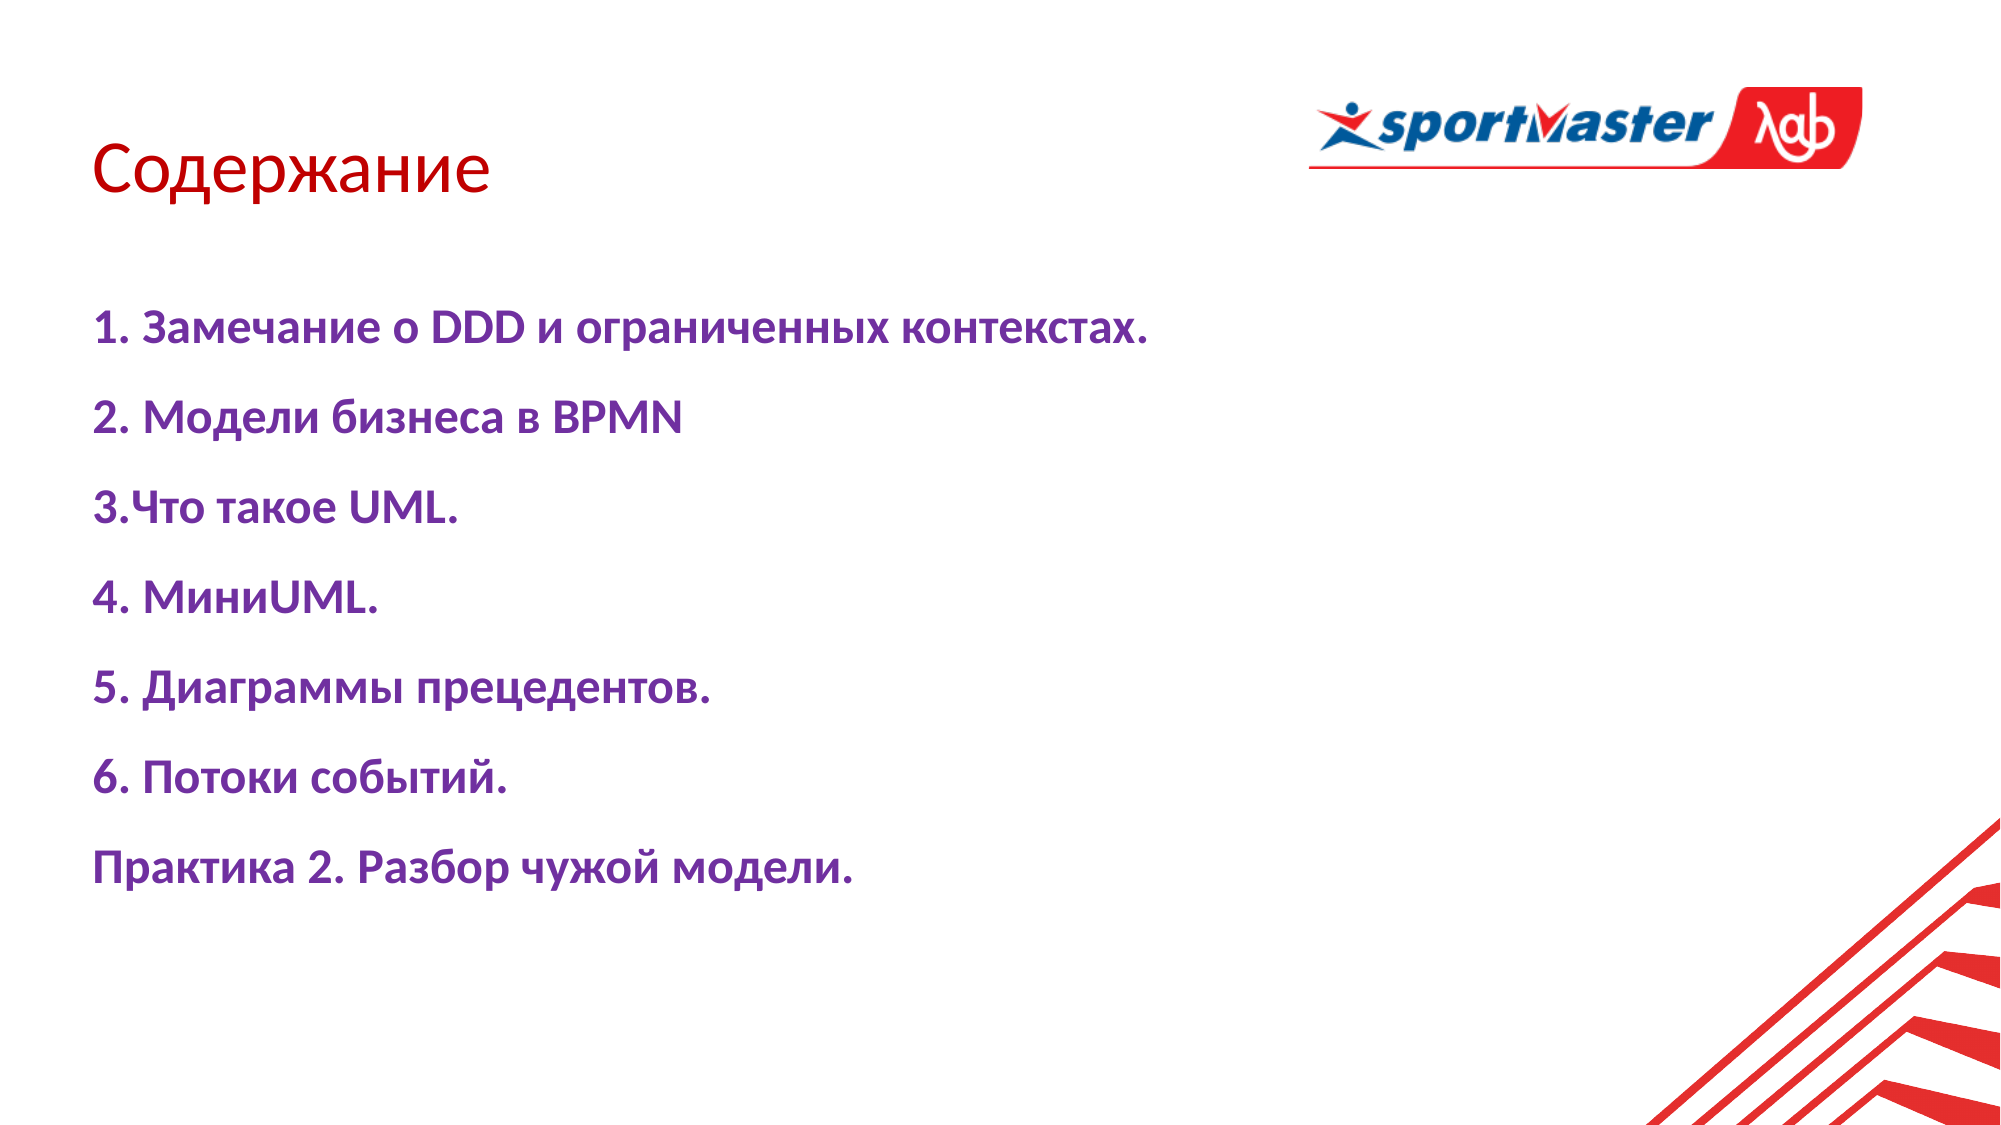

Содержание
1. Замечание о DDD и ограниченных контекстах.
2. Модели бизнеса в BPMN
3.Что такое UML.
4. МиниUML.
5. Диаграммы прецедентов.
6. Потоки событий.
Практика 2. Разбор чужой модели.